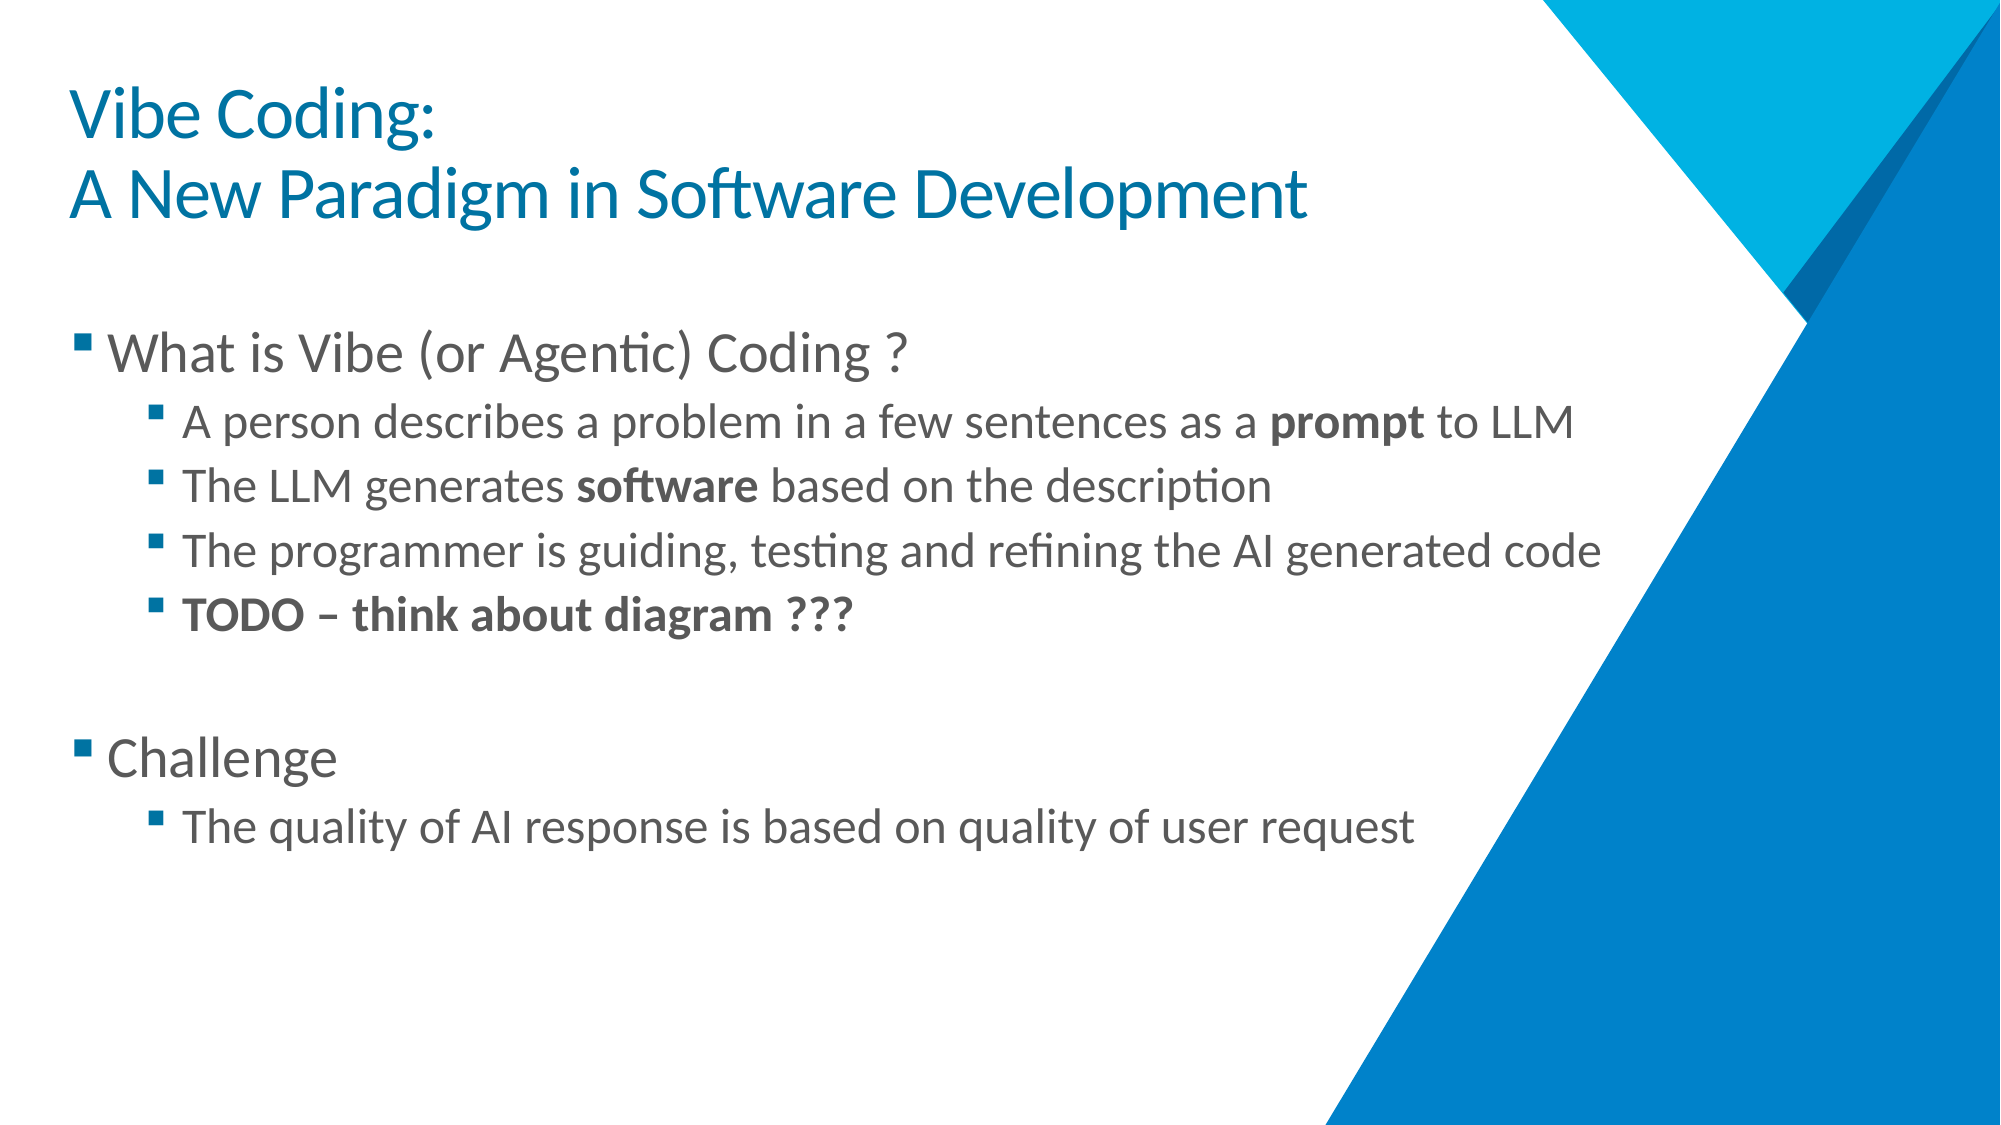

# Vibe Coding: A New Paradigm in Software Development
What is Vibe (or Agentic) Coding ?
A person describes a problem in a few sentences as a prompt to LLM
The LLM generates software based on the description
The programmer is guiding, testing and refining the AI generated code
TODO – think about diagram ???

Challenge
The quality of AI response is based on quality of user request